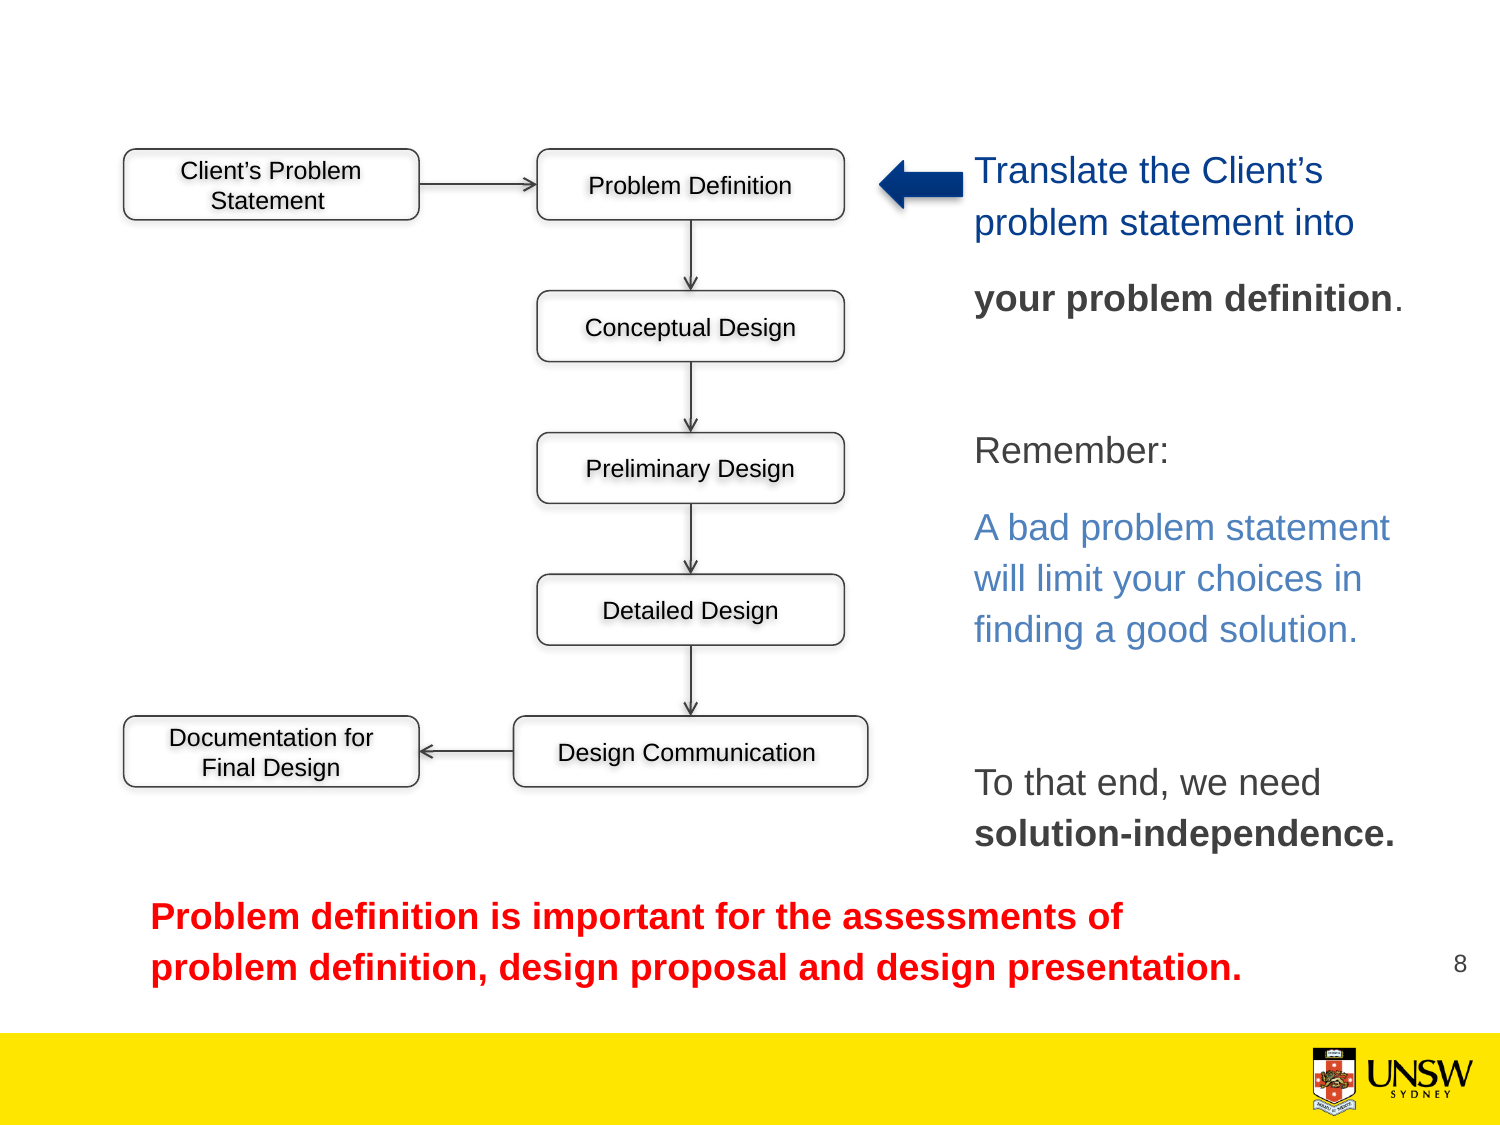

Translate the Client’s problem statement into
your problem definition.

Remember:
A bad problem statement will limit your choices in finding a good solution.

To that end, we need solution-independence.
Client’s Problem Statement
Problem Definition
Conceptual Design
Preliminary Design
Detailed Design
Documentation for Final Design
Design Communication

Problem definition is important for the assessments of problem definition, design proposal and design presentation.